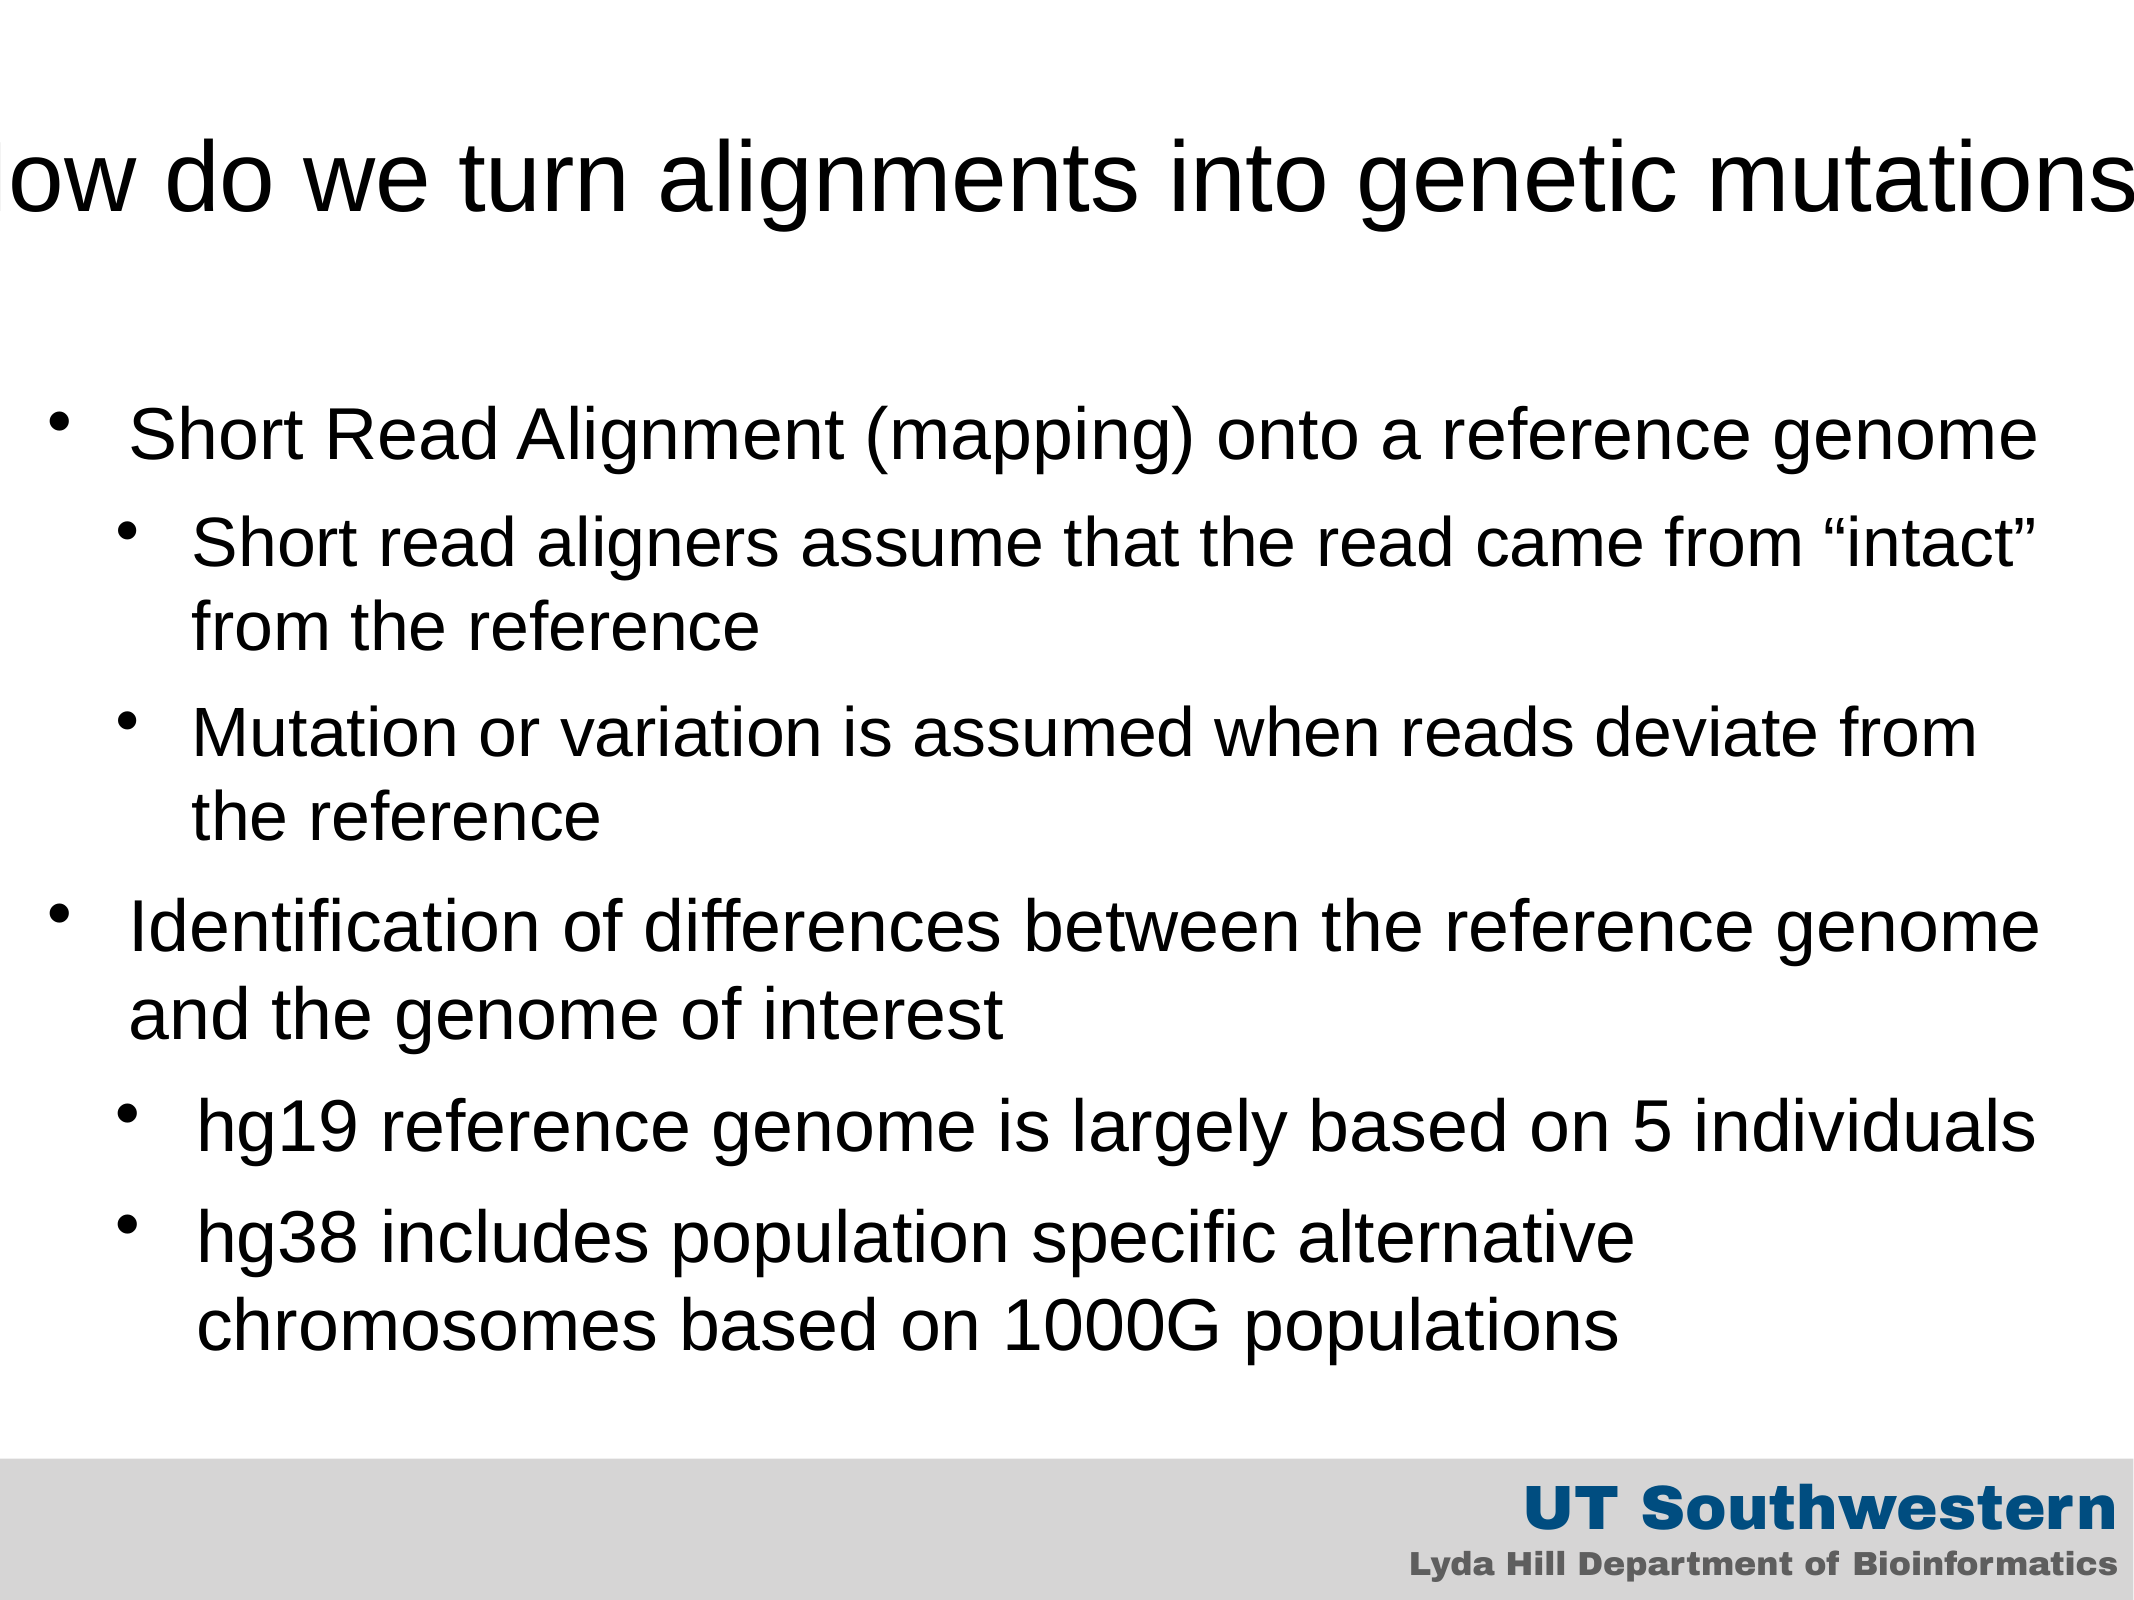

How do we turn alignments into genetic mutations?
Short Read Alignment (mapping) onto a reference genome
Short read aligners assume that the read came from “intact” from the reference
Mutation or variation is assumed when reads deviate from the reference
Identification of differences between the reference genome and the genome of interest
hg19 reference genome is largely based on 5 individuals
hg38 includes population specific alternative chromosomes based on 1000G populations